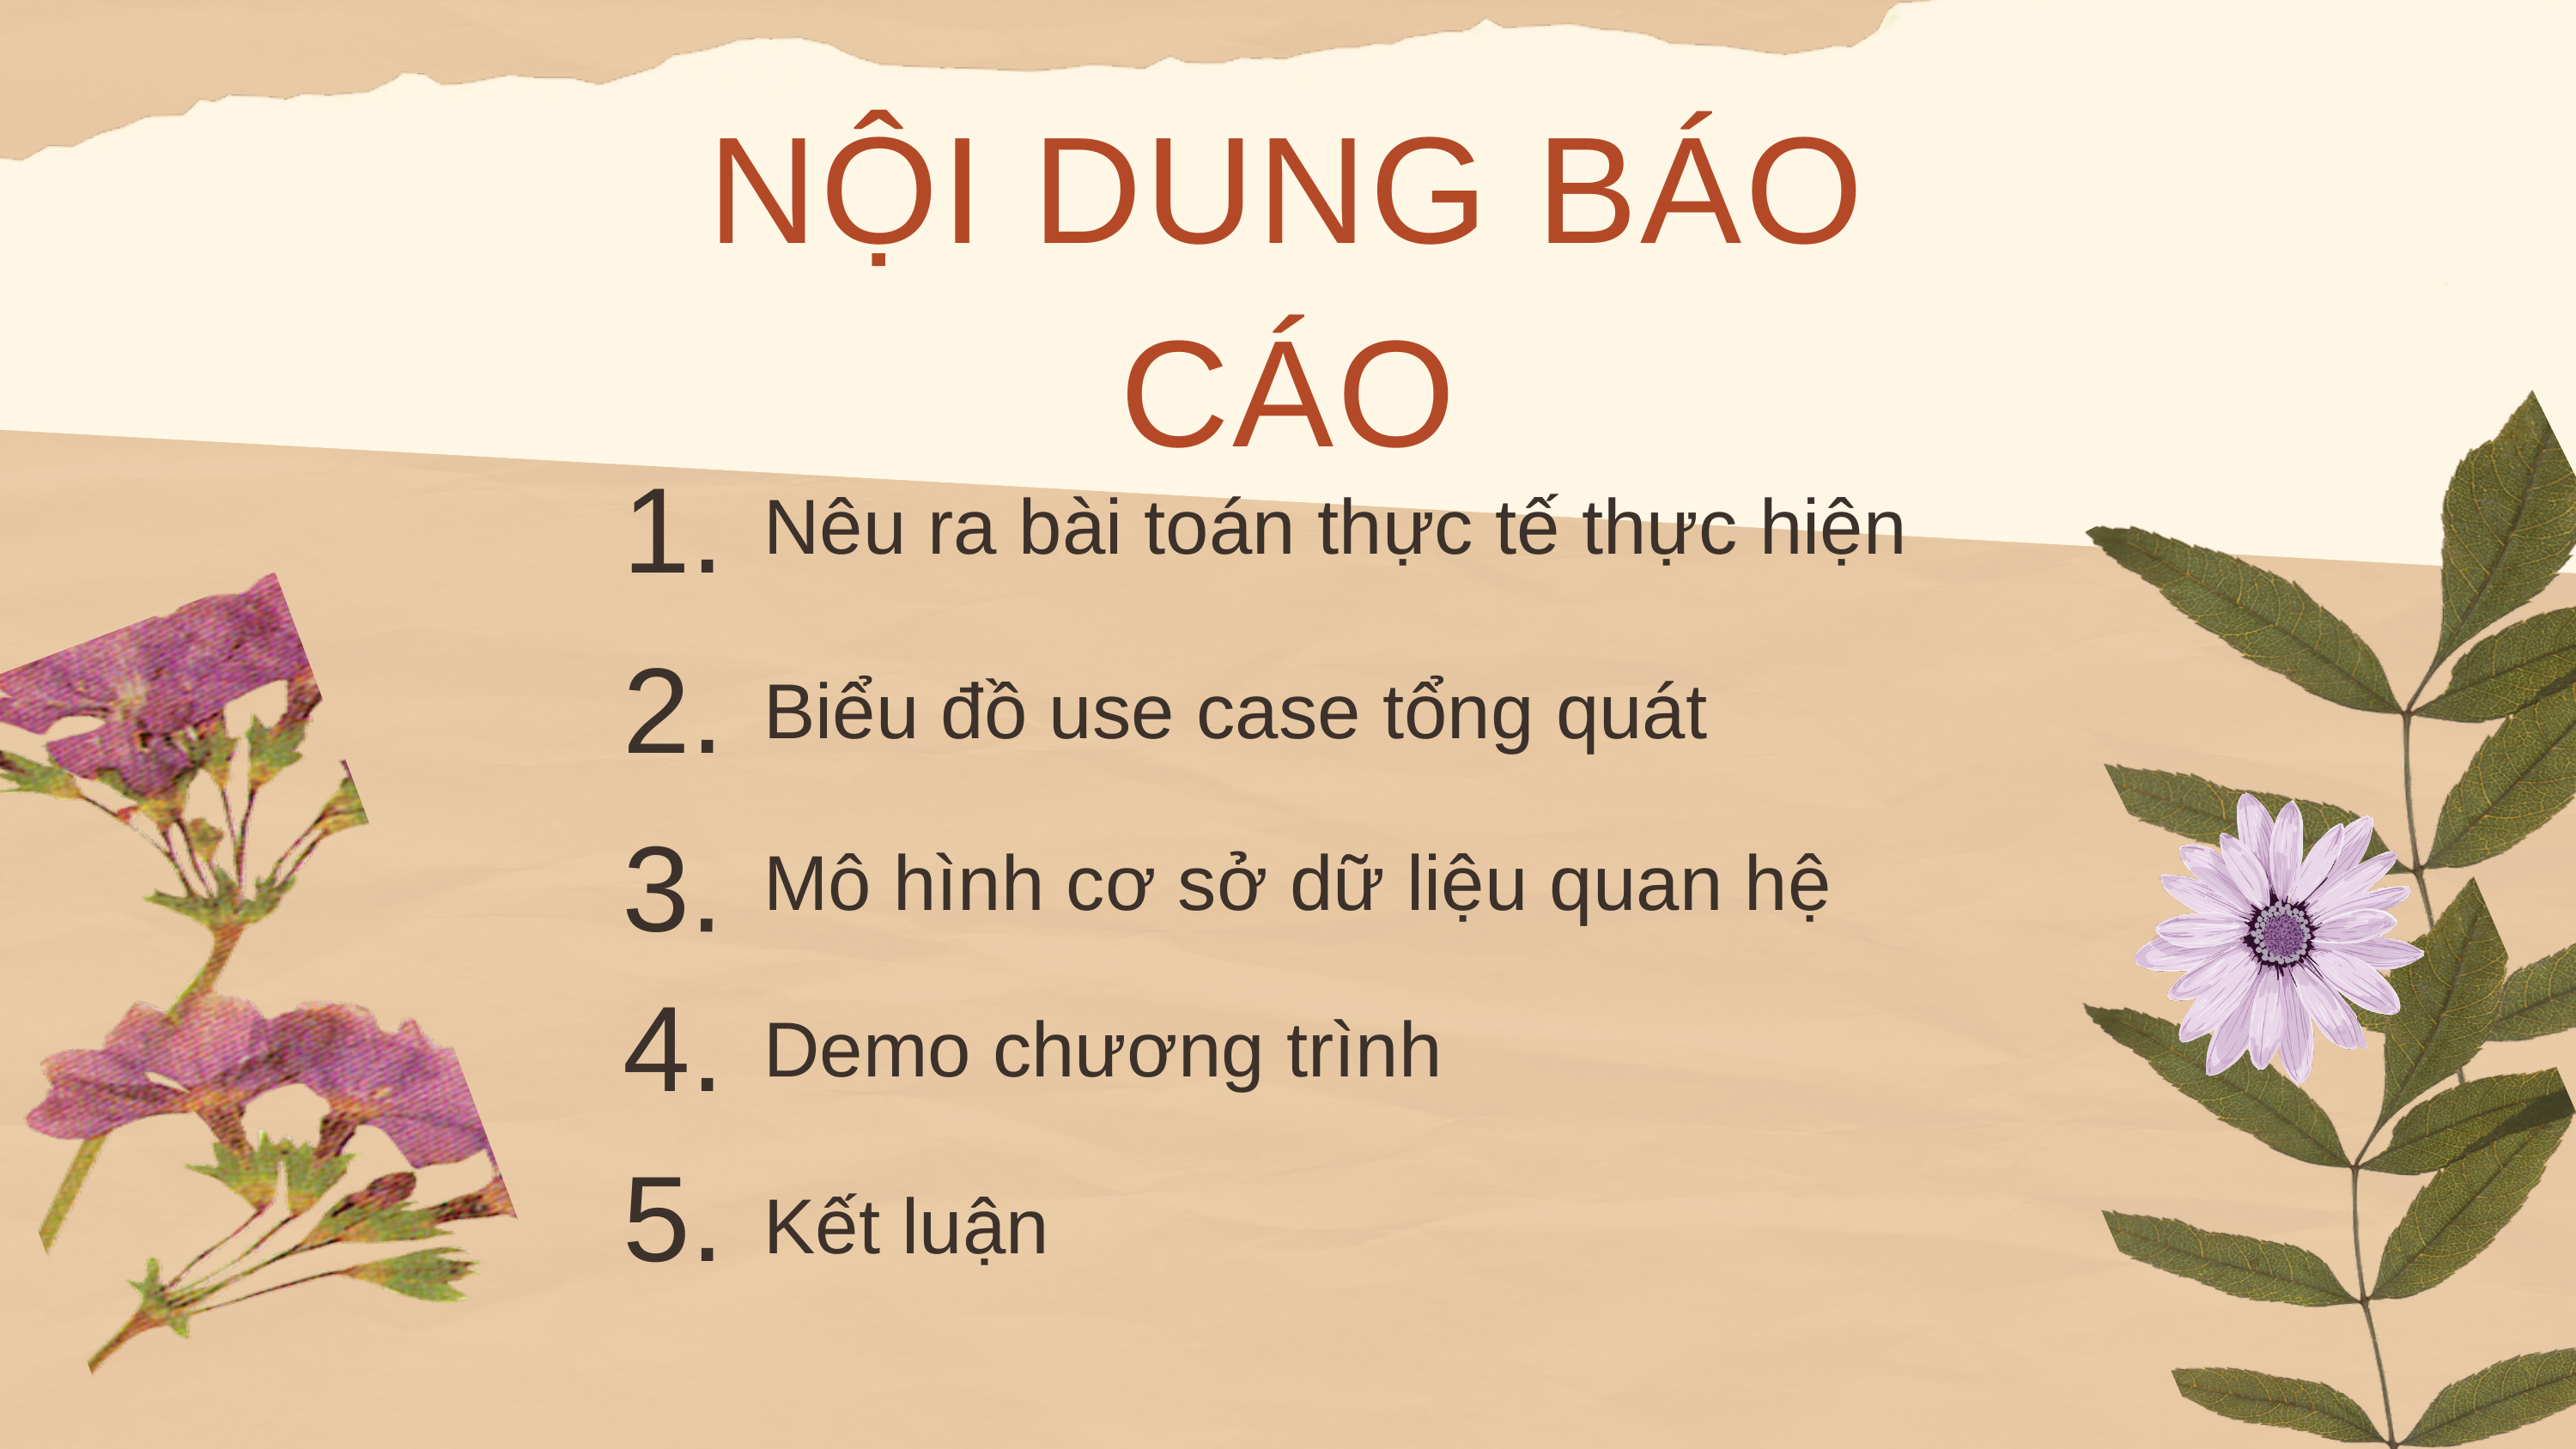

NỘI DUNG BÁO CÁO

1.
Nêu ra bài toán thực tế thực hiện
2.

Biểu đồ use case tổng quát
3.

Mô hình cơ sở dữ liệu quan hệ

4.
Demo chương trình
5.
Kết luận